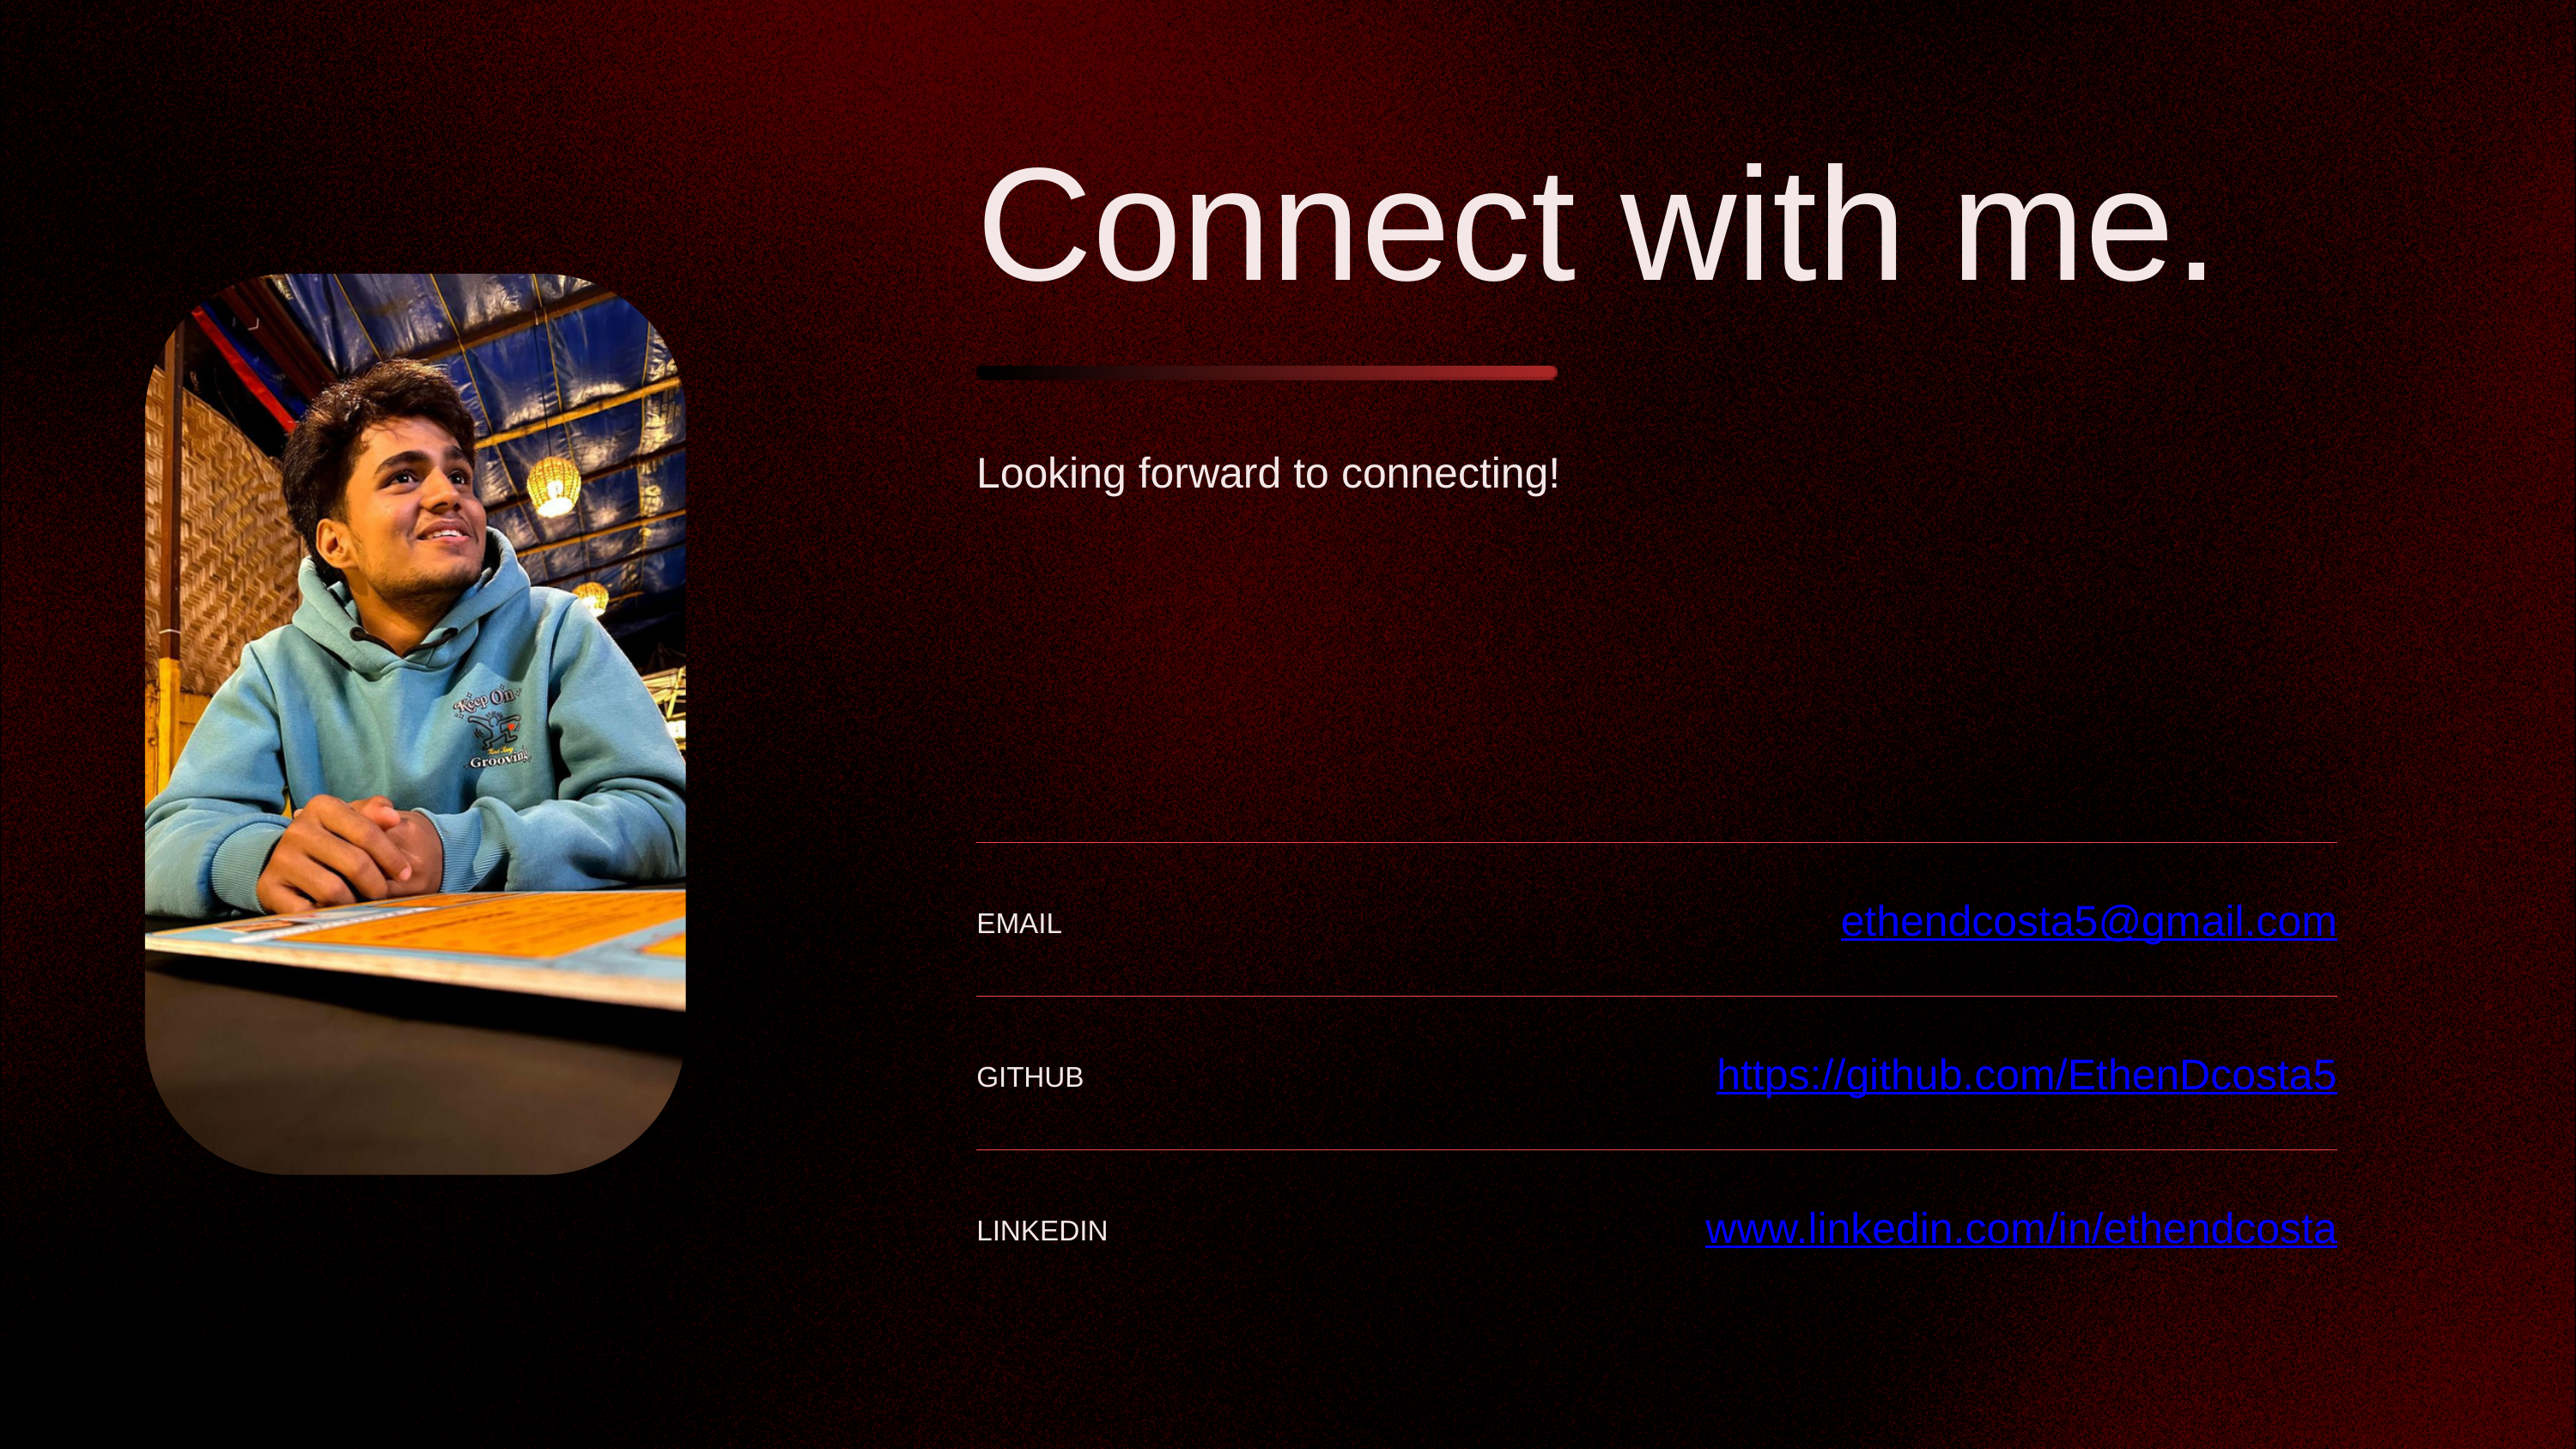

Connect with me.

Looking forward to connecting!

| EMAIL | ethendcosta5@gmail.com |
| --- | --- |
| GITHUB | https://github.com/EthenDcosta5 |
| LINKEDIN | www.linkedin.com/in/ethendcosta |